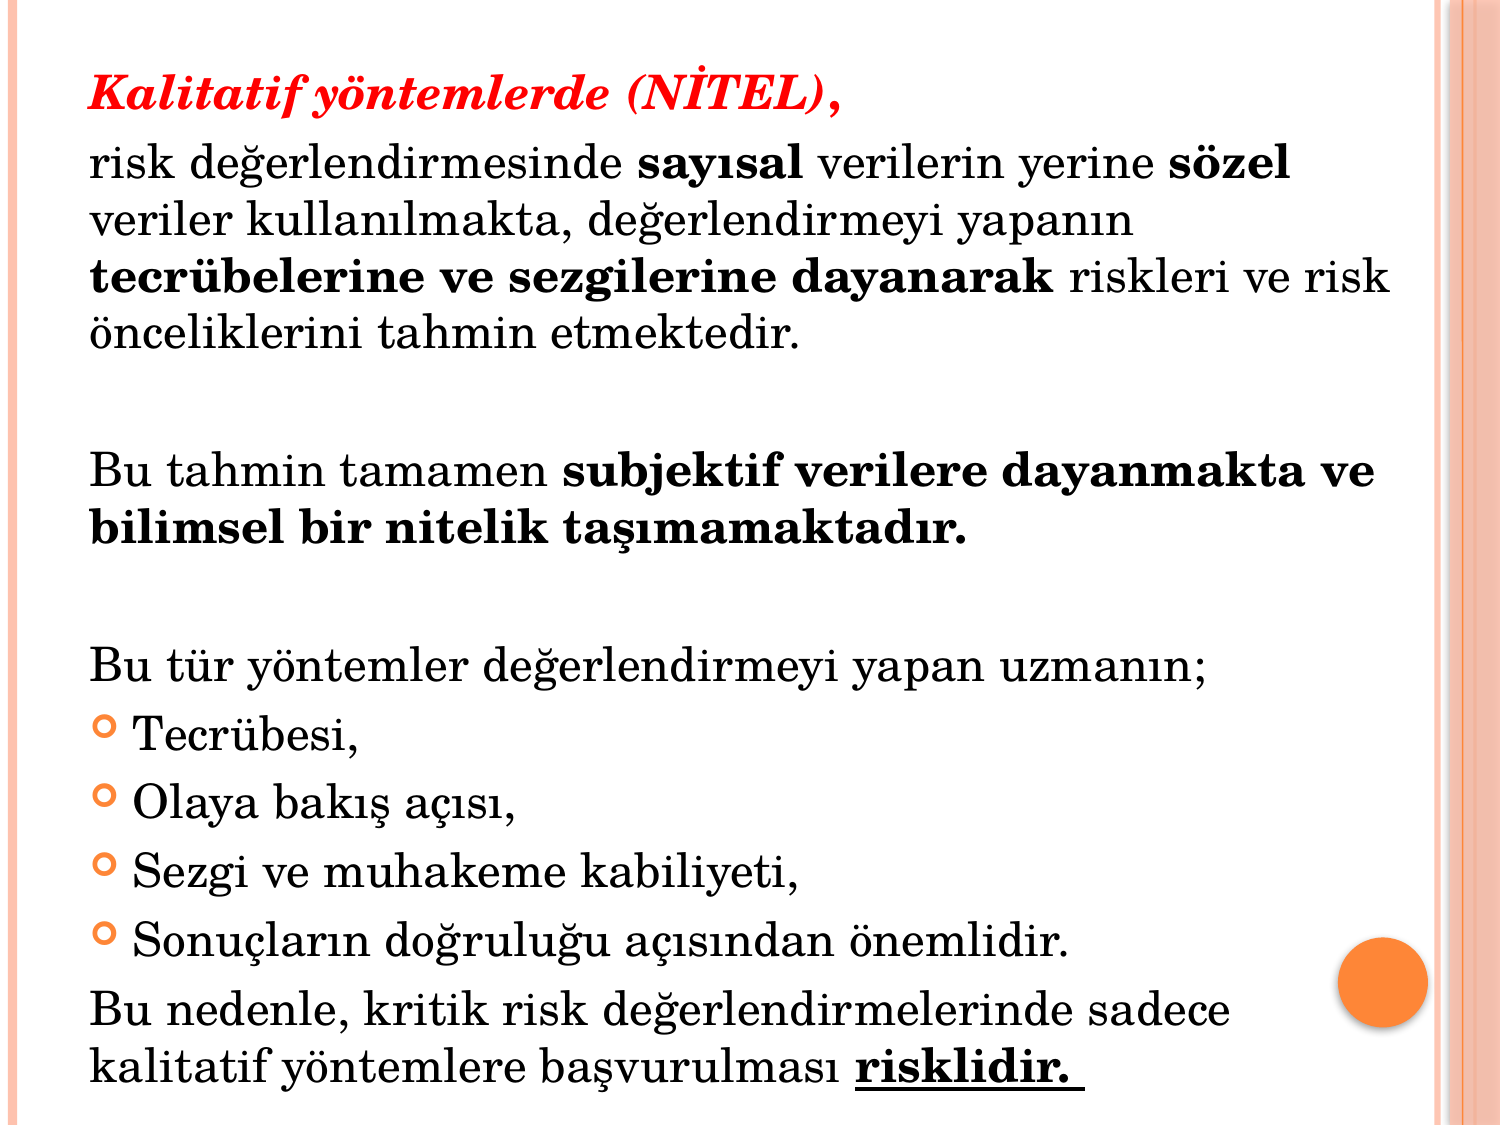

Kalitatif yöntemlerde (NİTEL),
risk değerlendirmesinde sayısal verilerin yerine sözel veriler kullanılmakta, değerlendirmeyi yapanın tecrübelerine ve sezgilerine dayanarak riskleri ve risk önceliklerini tahmin etmektedir.

Bu tahmin tamamen subjektif verilere dayanmakta ve bilimsel bir nitelik taşımamaktadır.

Bu tür yöntemler değerlendirmeyi yapan uzmanın;
Tecrübesi,
Olaya bakış açısı,
Sezgi ve muhakeme kabiliyeti,
Sonuçların doğruluğu açısından önemlidir.
Bu nedenle, kritik risk değerlendirmelerinde sadece kalitatif yöntemlere başvurulması risklidir.